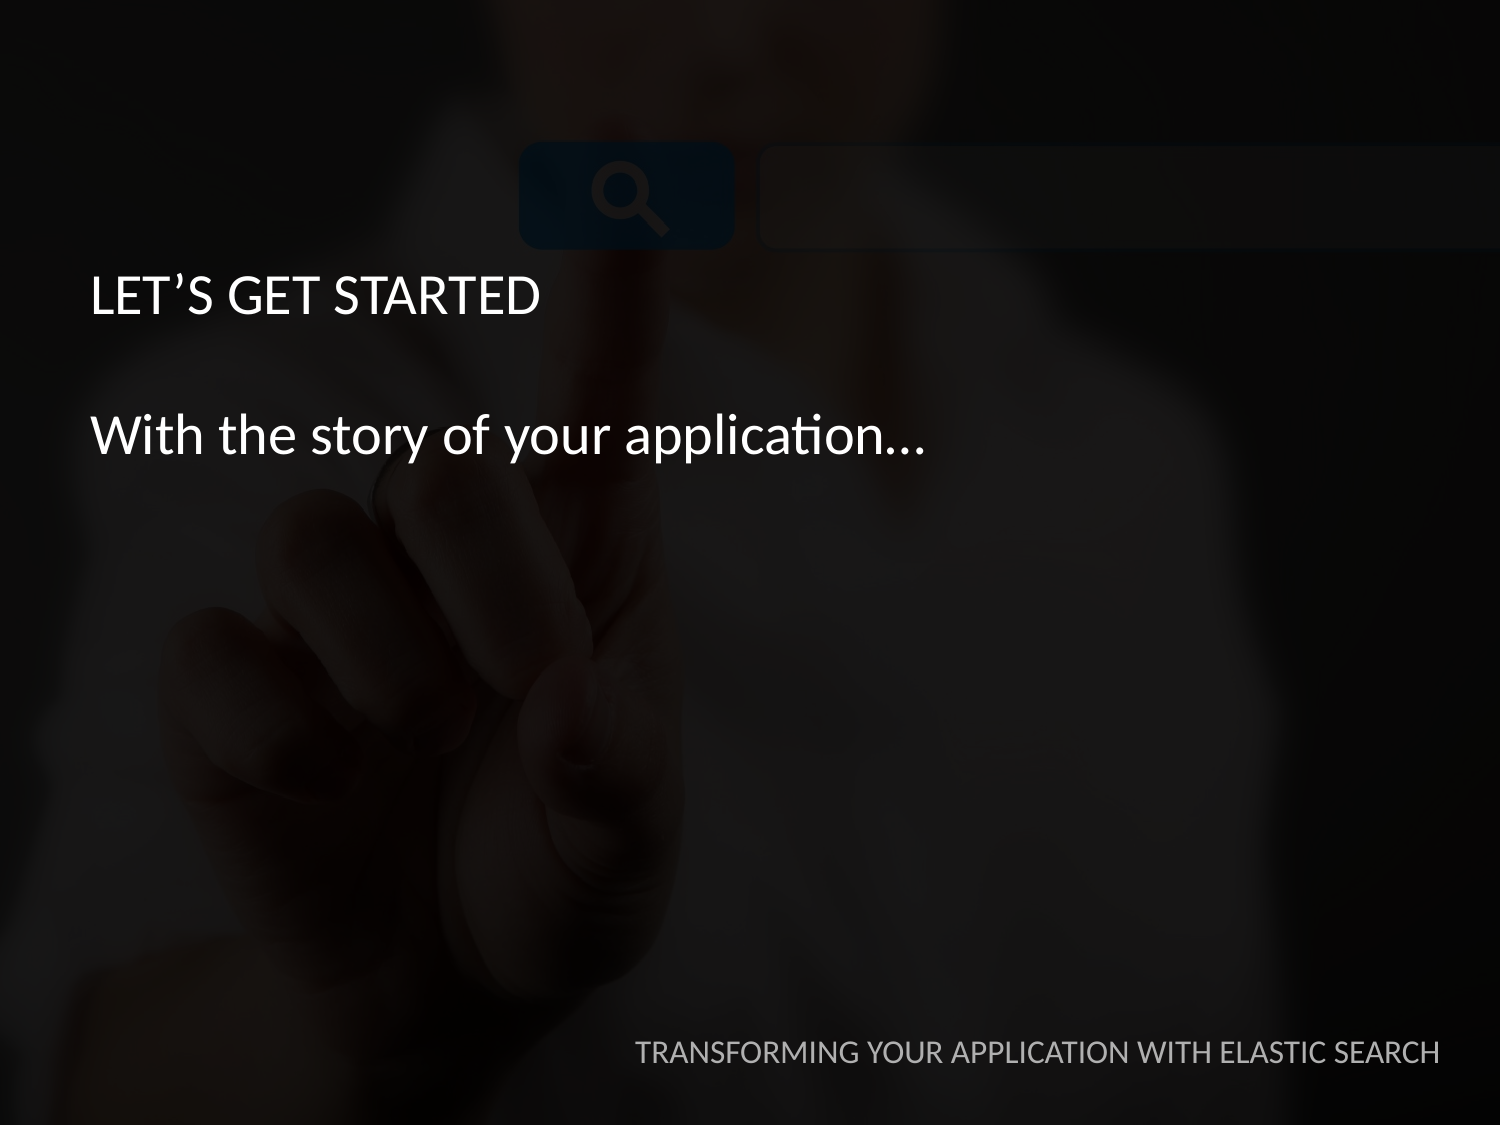

# Let’s get started With the story of your application…